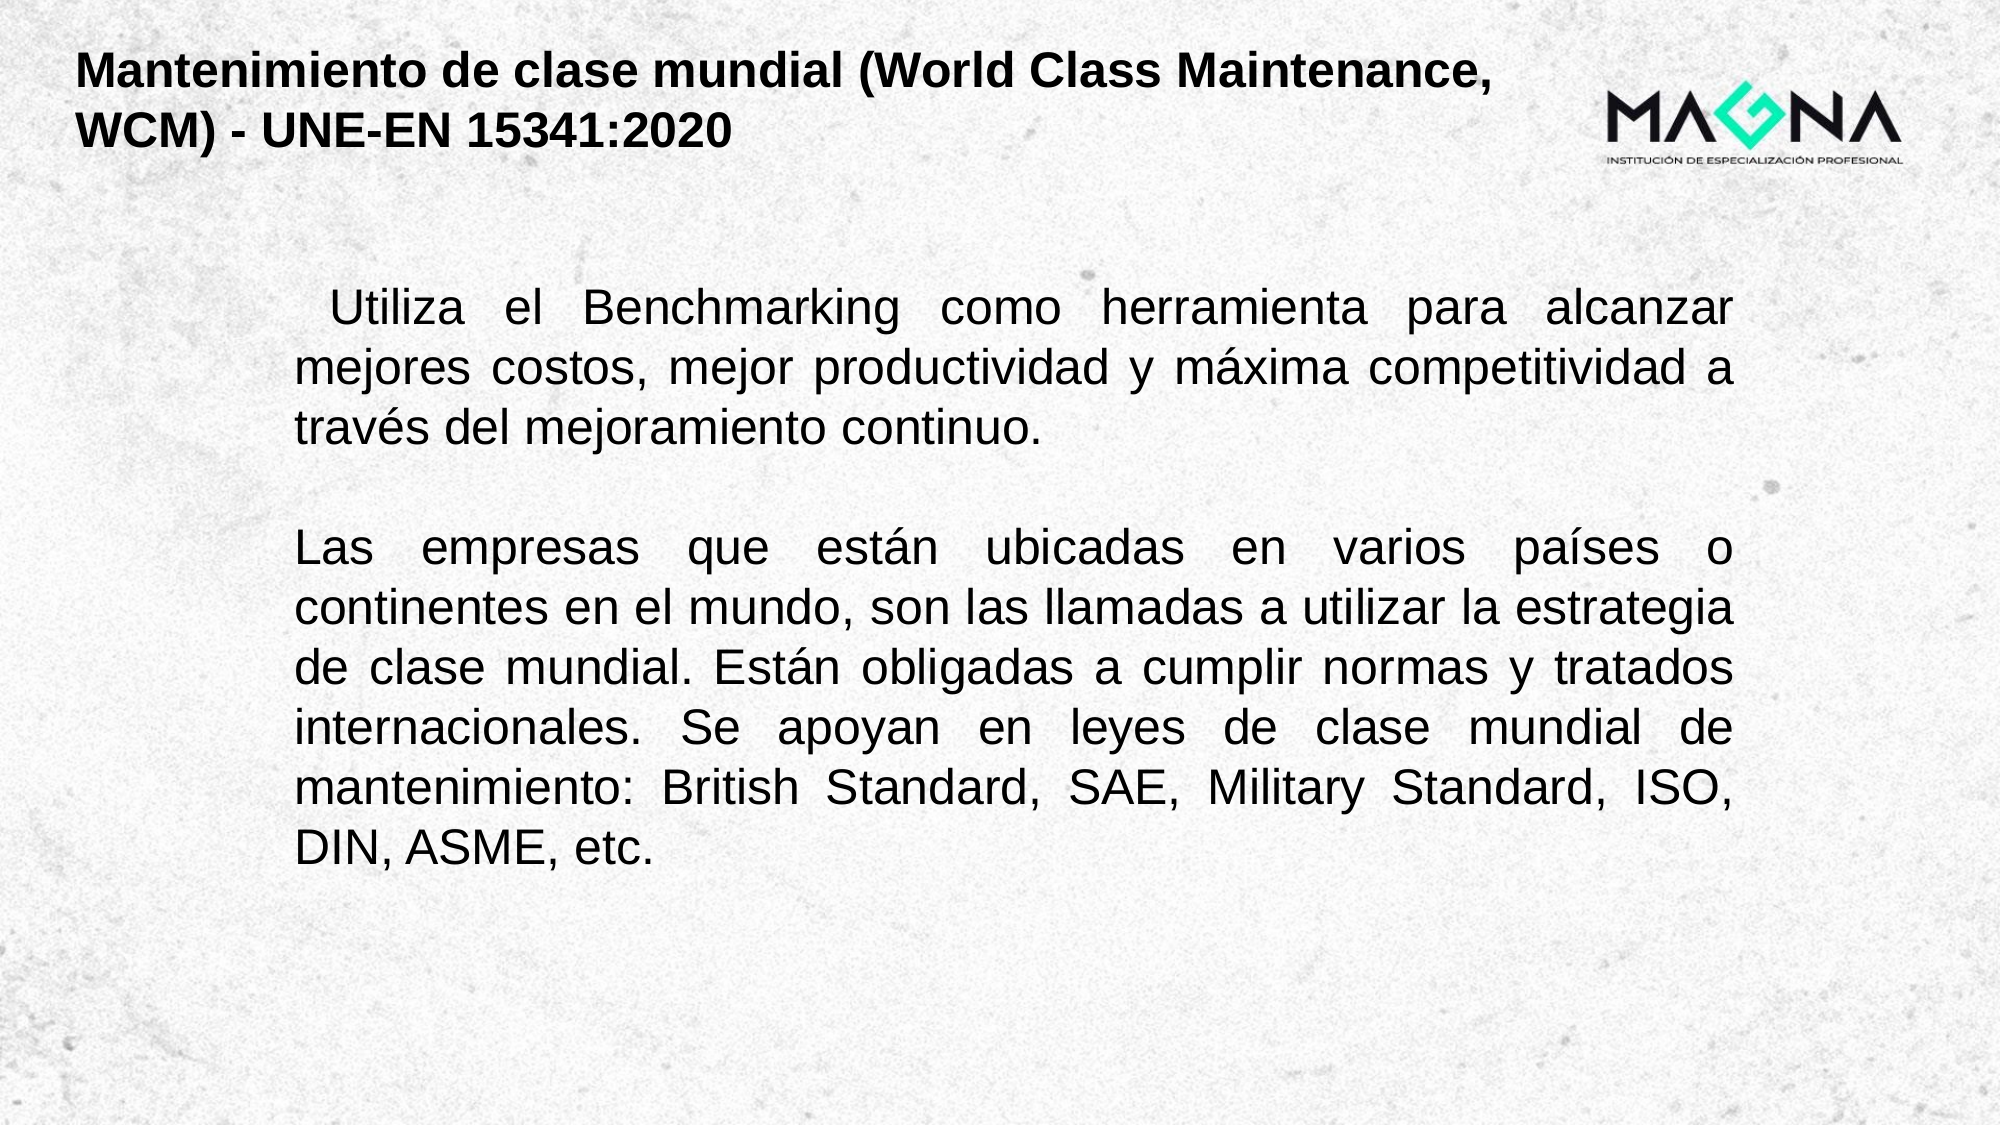

# Mantenimiento de clase mundial (World Class Maintenance, WCM) - UNE-EN 15341:2020
 Utiliza el Benchmarking como herramienta para alcanzar mejores costos, mejor productividad y máxima competitividad a través del mejoramiento continuo.

Las empresas que están ubicadas en varios países o continentes en el mundo, son las llamadas a utilizar la estrategia de clase mundial. Están obligadas a cumplir normas y tratados internacionales. Se apoyan en leyes de clase mundial de mantenimiento: British Standard, SAE, Military Standard, ISO, DIN, ASME, etc.